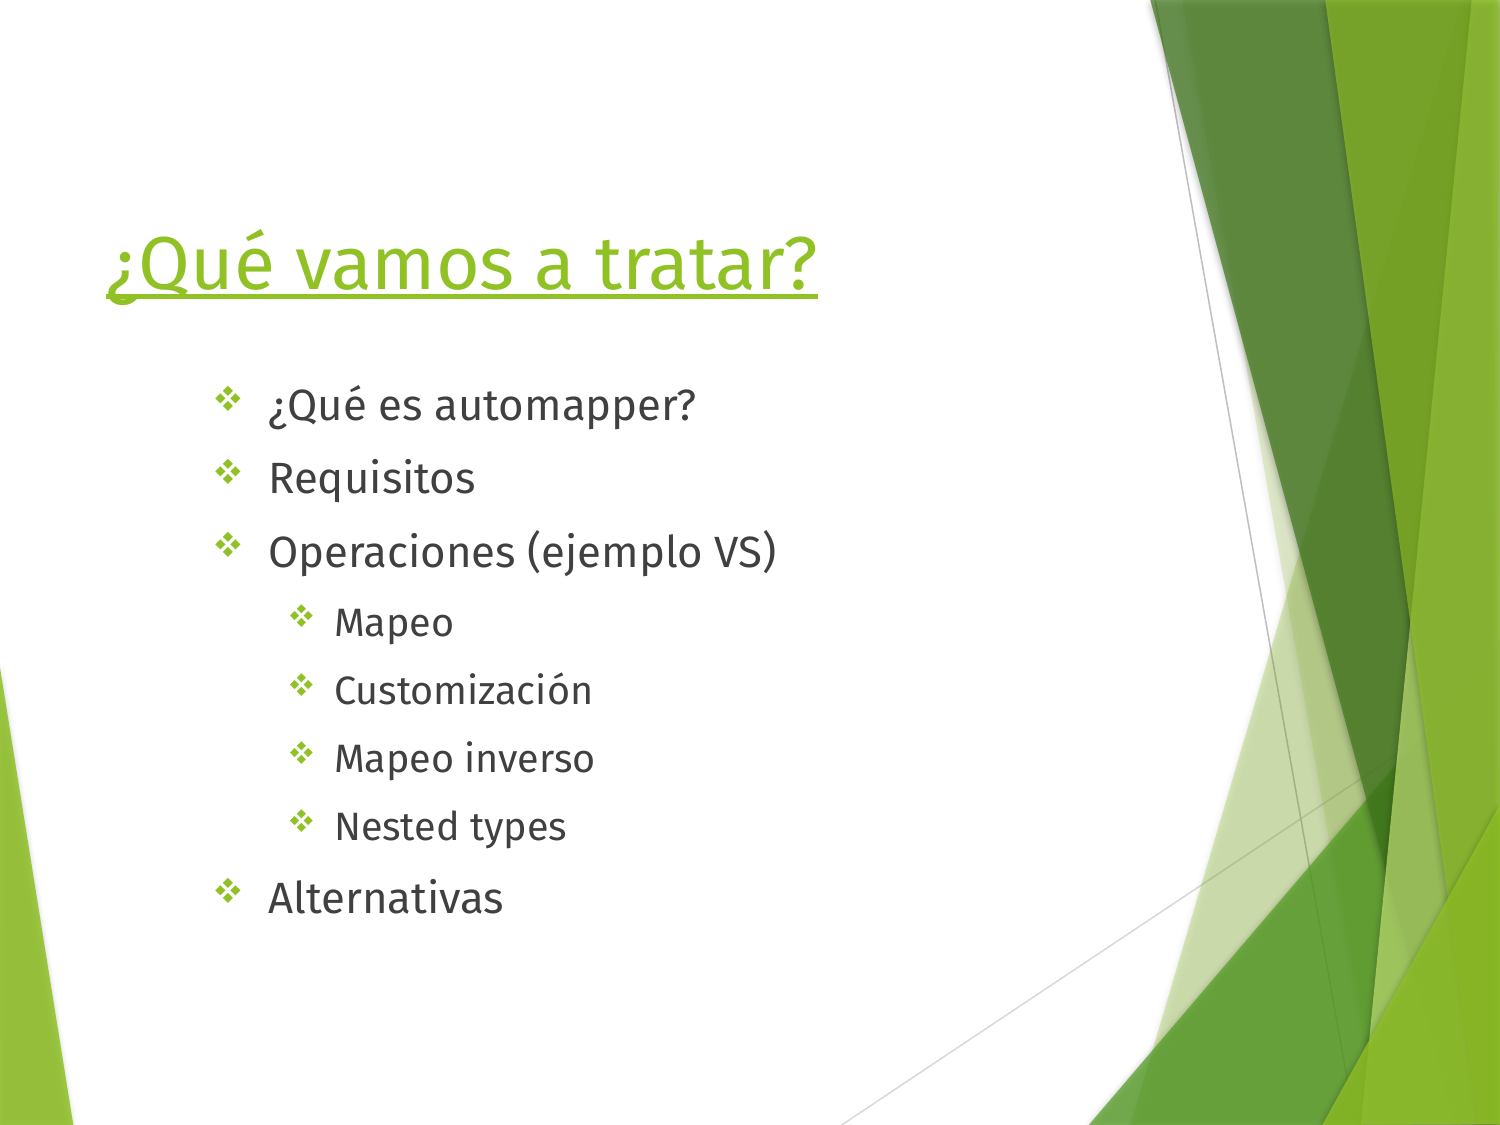

# ¿Qué vamos a tratar?
¿Qué es automapper?
Requisitos
Operaciones (ejemplo VS)
Mapeo
Customización
Mapeo inverso
Nested types
Alternativas